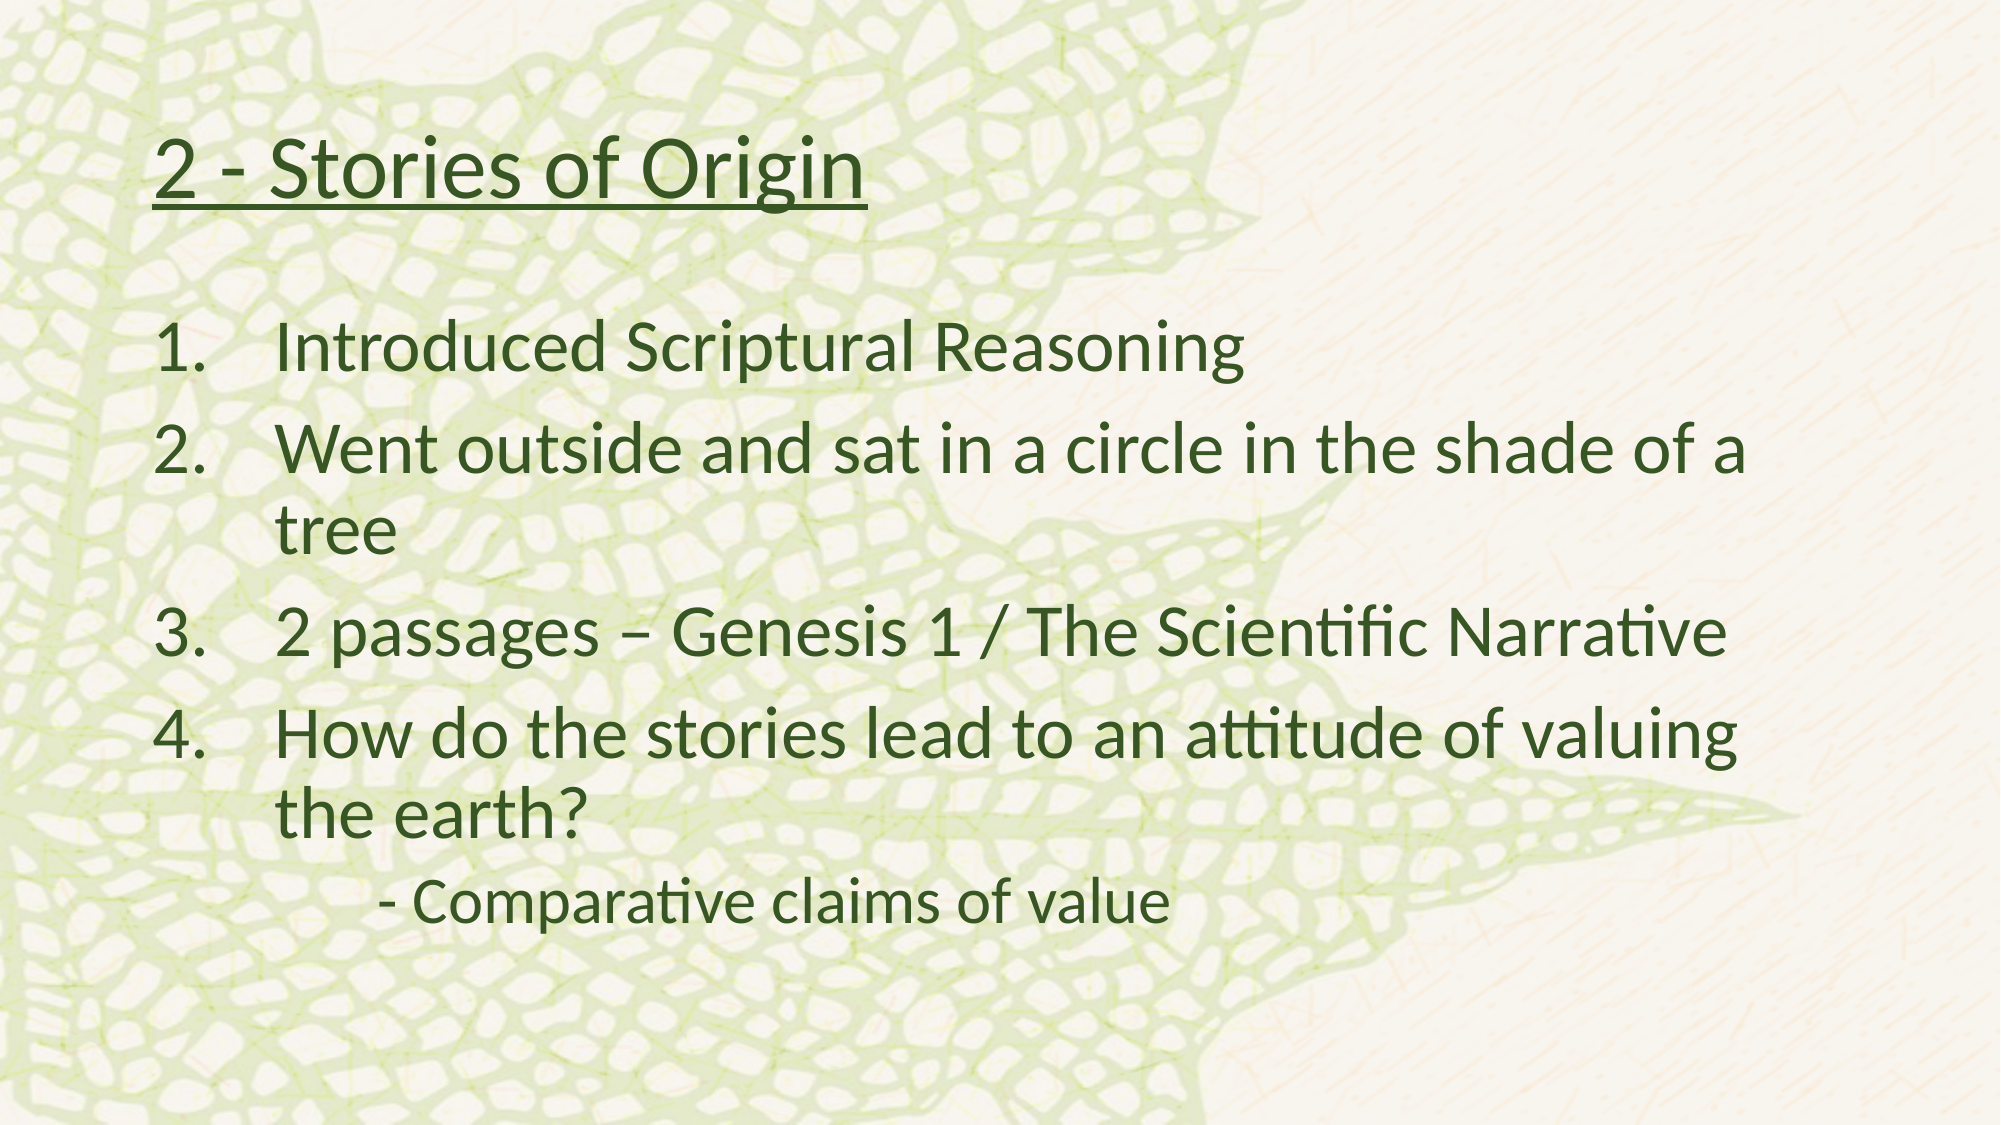

# 2 - Stories of Origin
Introduced Scriptural Reasoning
Went outside and sat in a circle in the shade of a tree
2 passages – Genesis 1 / The Scientific Narrative
How do the stories lead to an attitude of valuing the earth?
	- Comparative claims of value